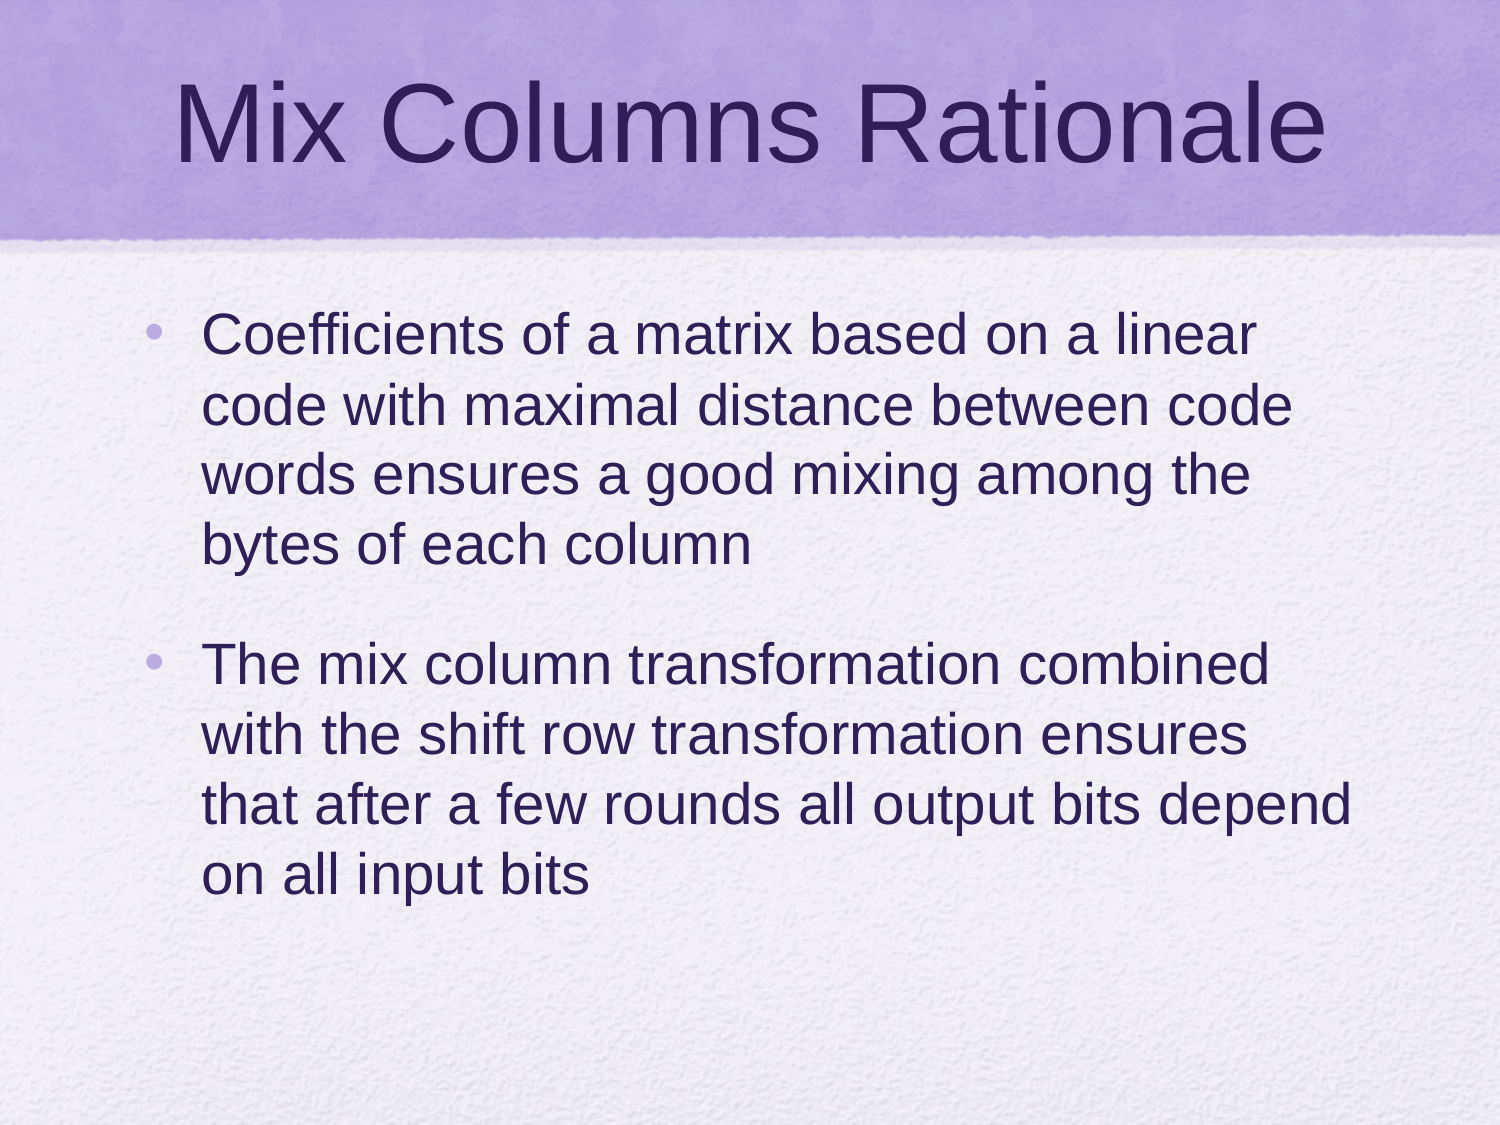

# Mix Columns Rationale
Coefficients of a matrix based on a linear code with maximal distance between code words ensures a good mixing among the bytes of each column
The mix column transformation combined with the shift row transformation ensures that after a few rounds all output bits depend on all input bits